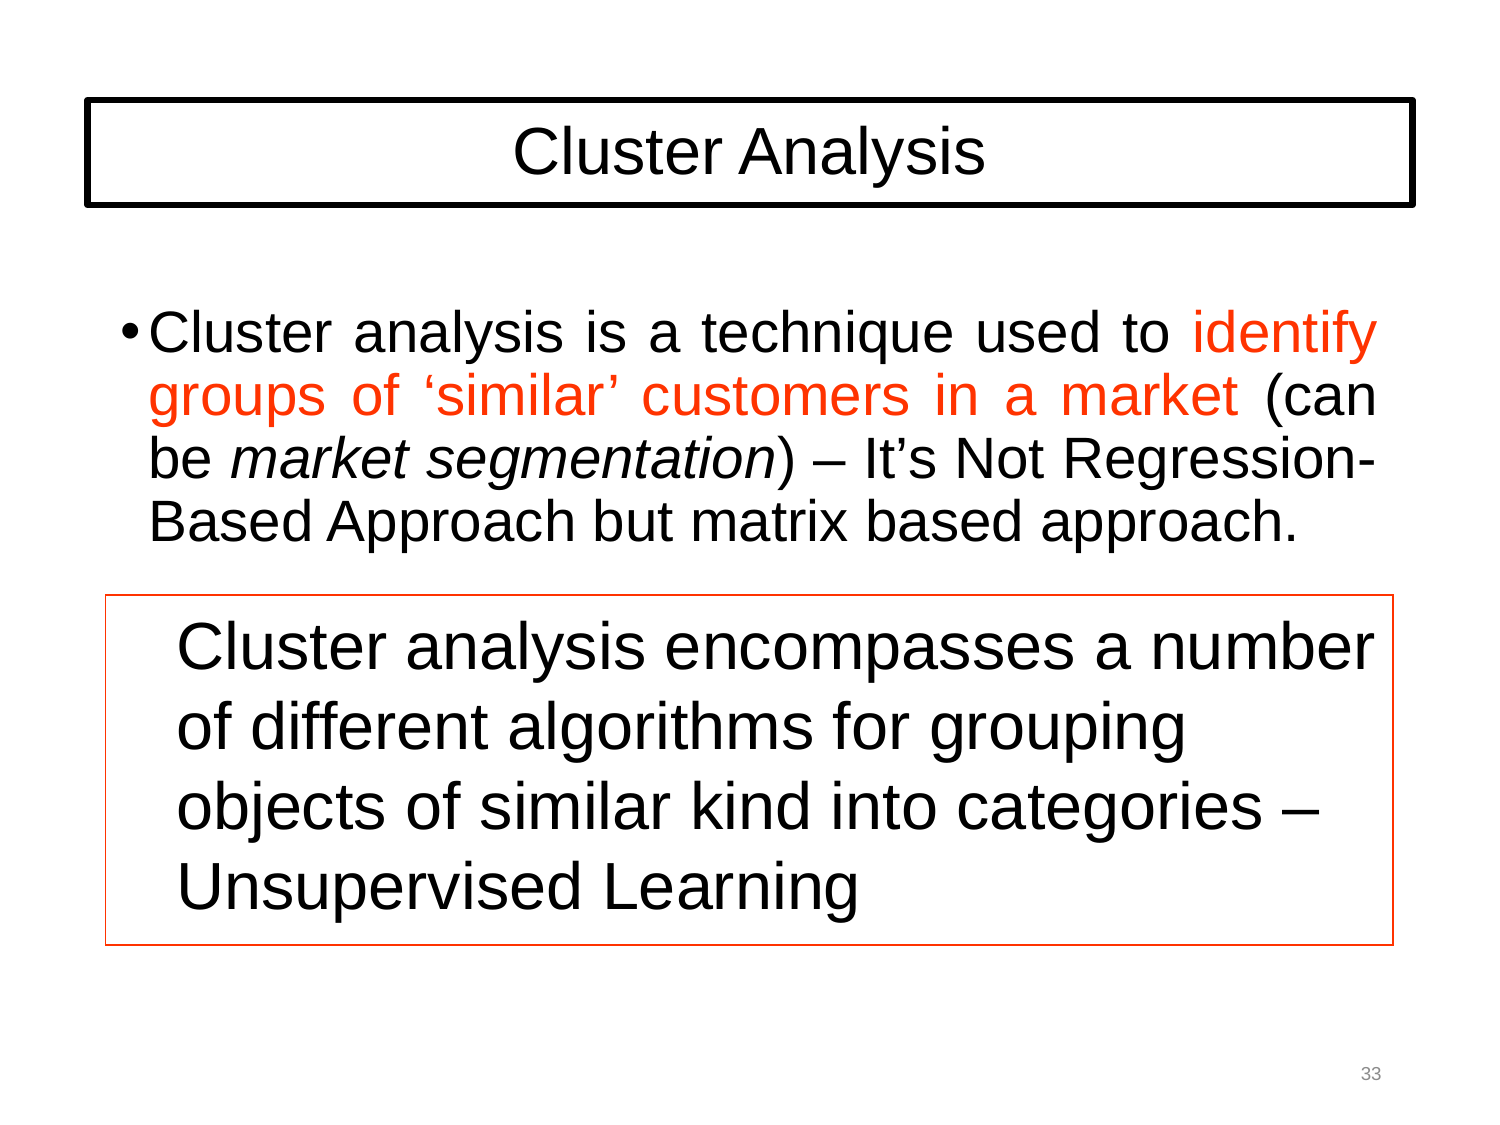

# Cluster Analysis
Cluster analysis is a technique used to identify groups of ‘similar’ customers in a market (can be market segmentation) – It’s Not Regression-Based Approach but matrix based approach.

	Cluster analysis encompasses a number of different algorithms for grouping objects of similar kind into categories – Unsupervised Learning
33